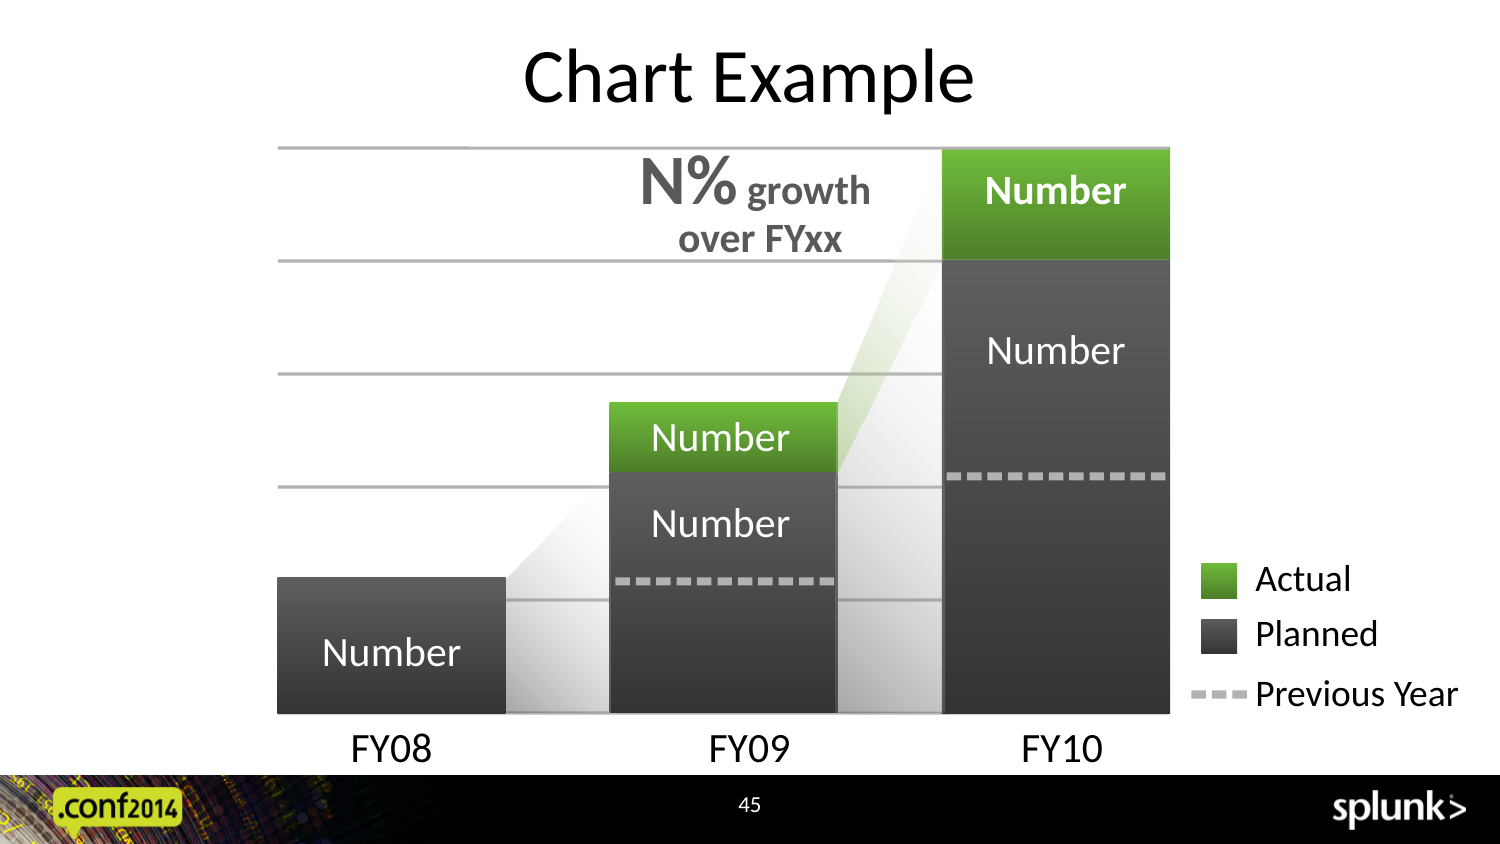

# Chart Example
N% growth
over FYxx

Number

Number

Number

Number
Actual

Planned

Number
Previous Year

FY08
FY09
FY10
45